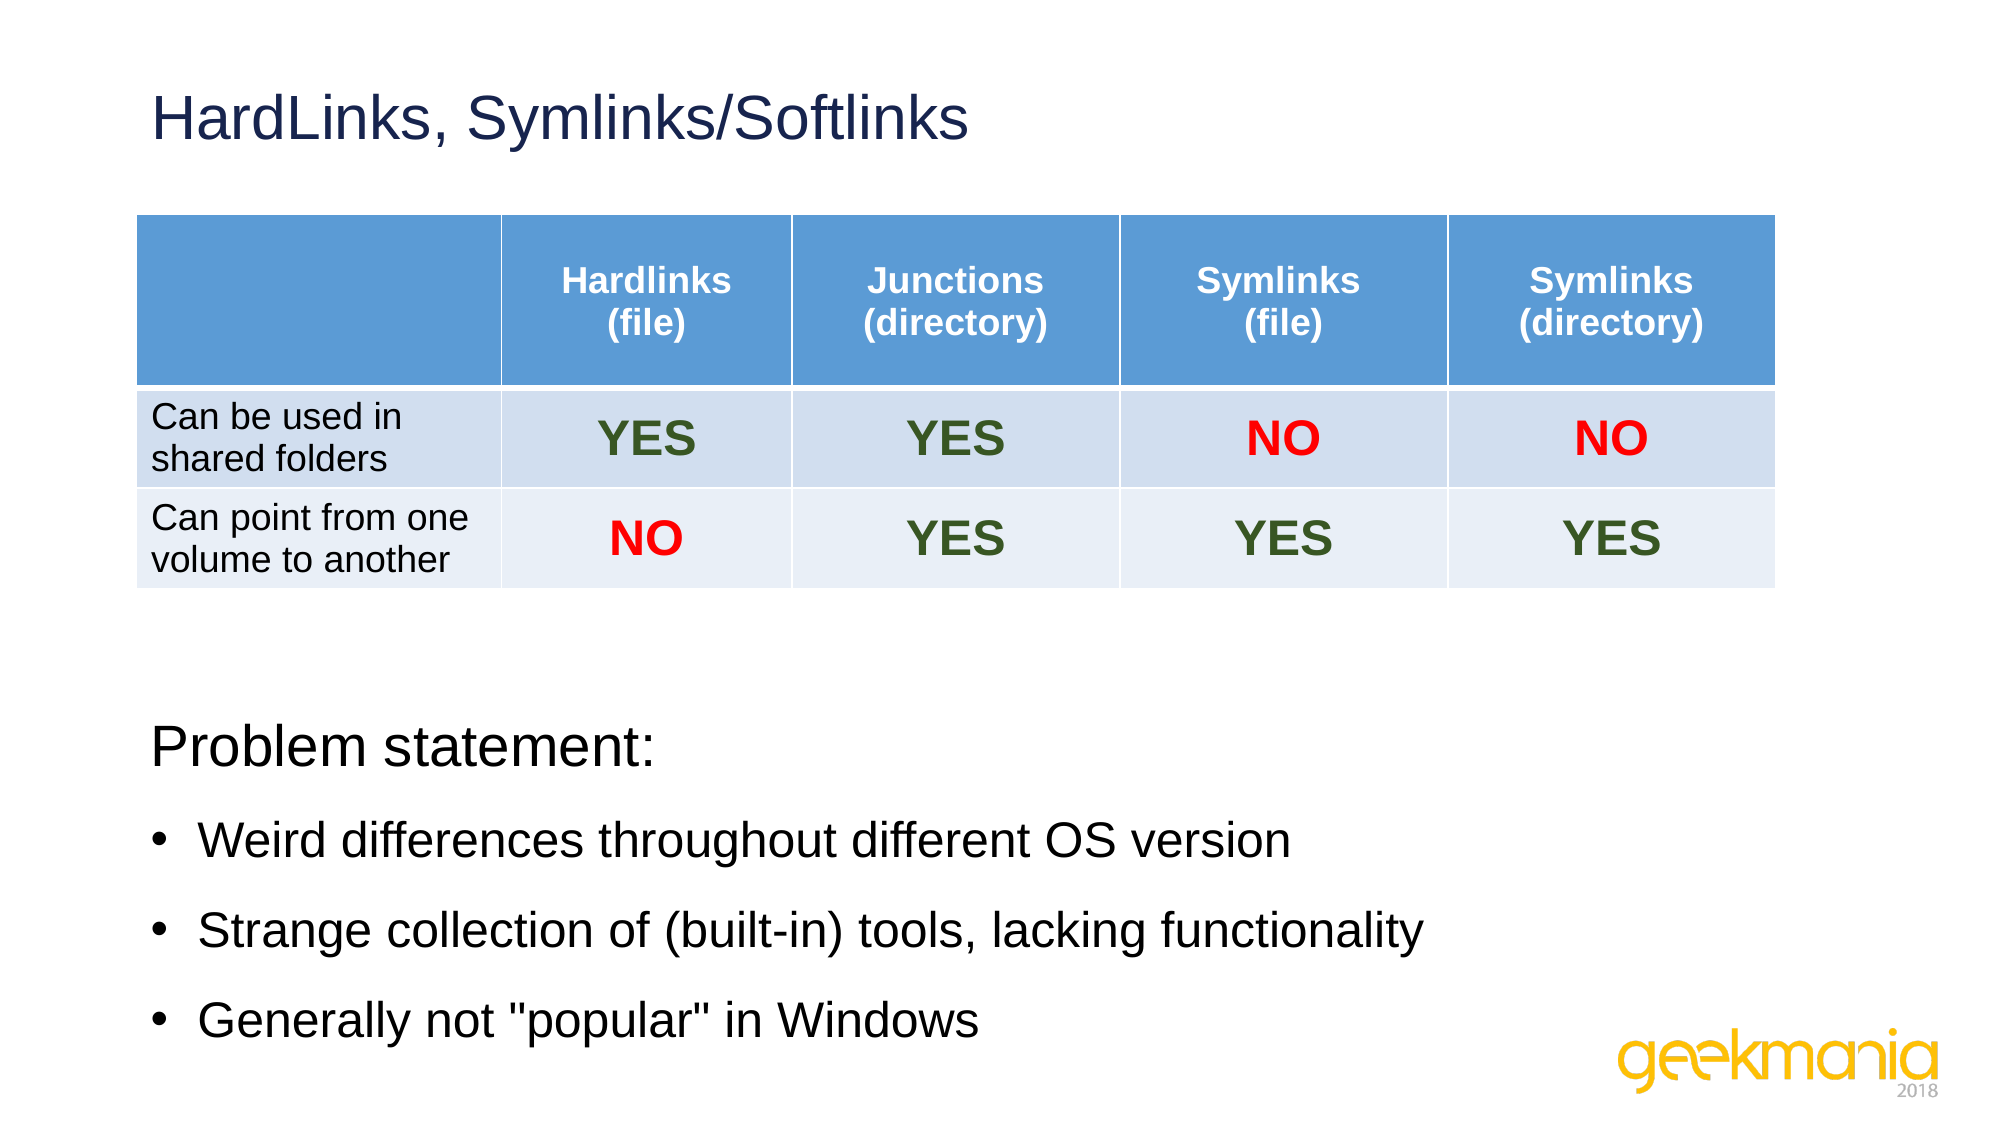

# HardLinks, Symlinks/Softlinks
|  | Hardlinks (file) | Junctions (directory) | Symlinks (file) | Symlinks (directory) |
| --- | --- | --- | --- | --- |
| Can be used in shared folders | YES | YES | NO | NO |
| Can point from one volume to another | NO | YES | YES | YES |
Problem statement:
Weird differences throughout different OS version
Strange collection of (built-in) tools, lacking functionality
Generally not "popular" in Windows